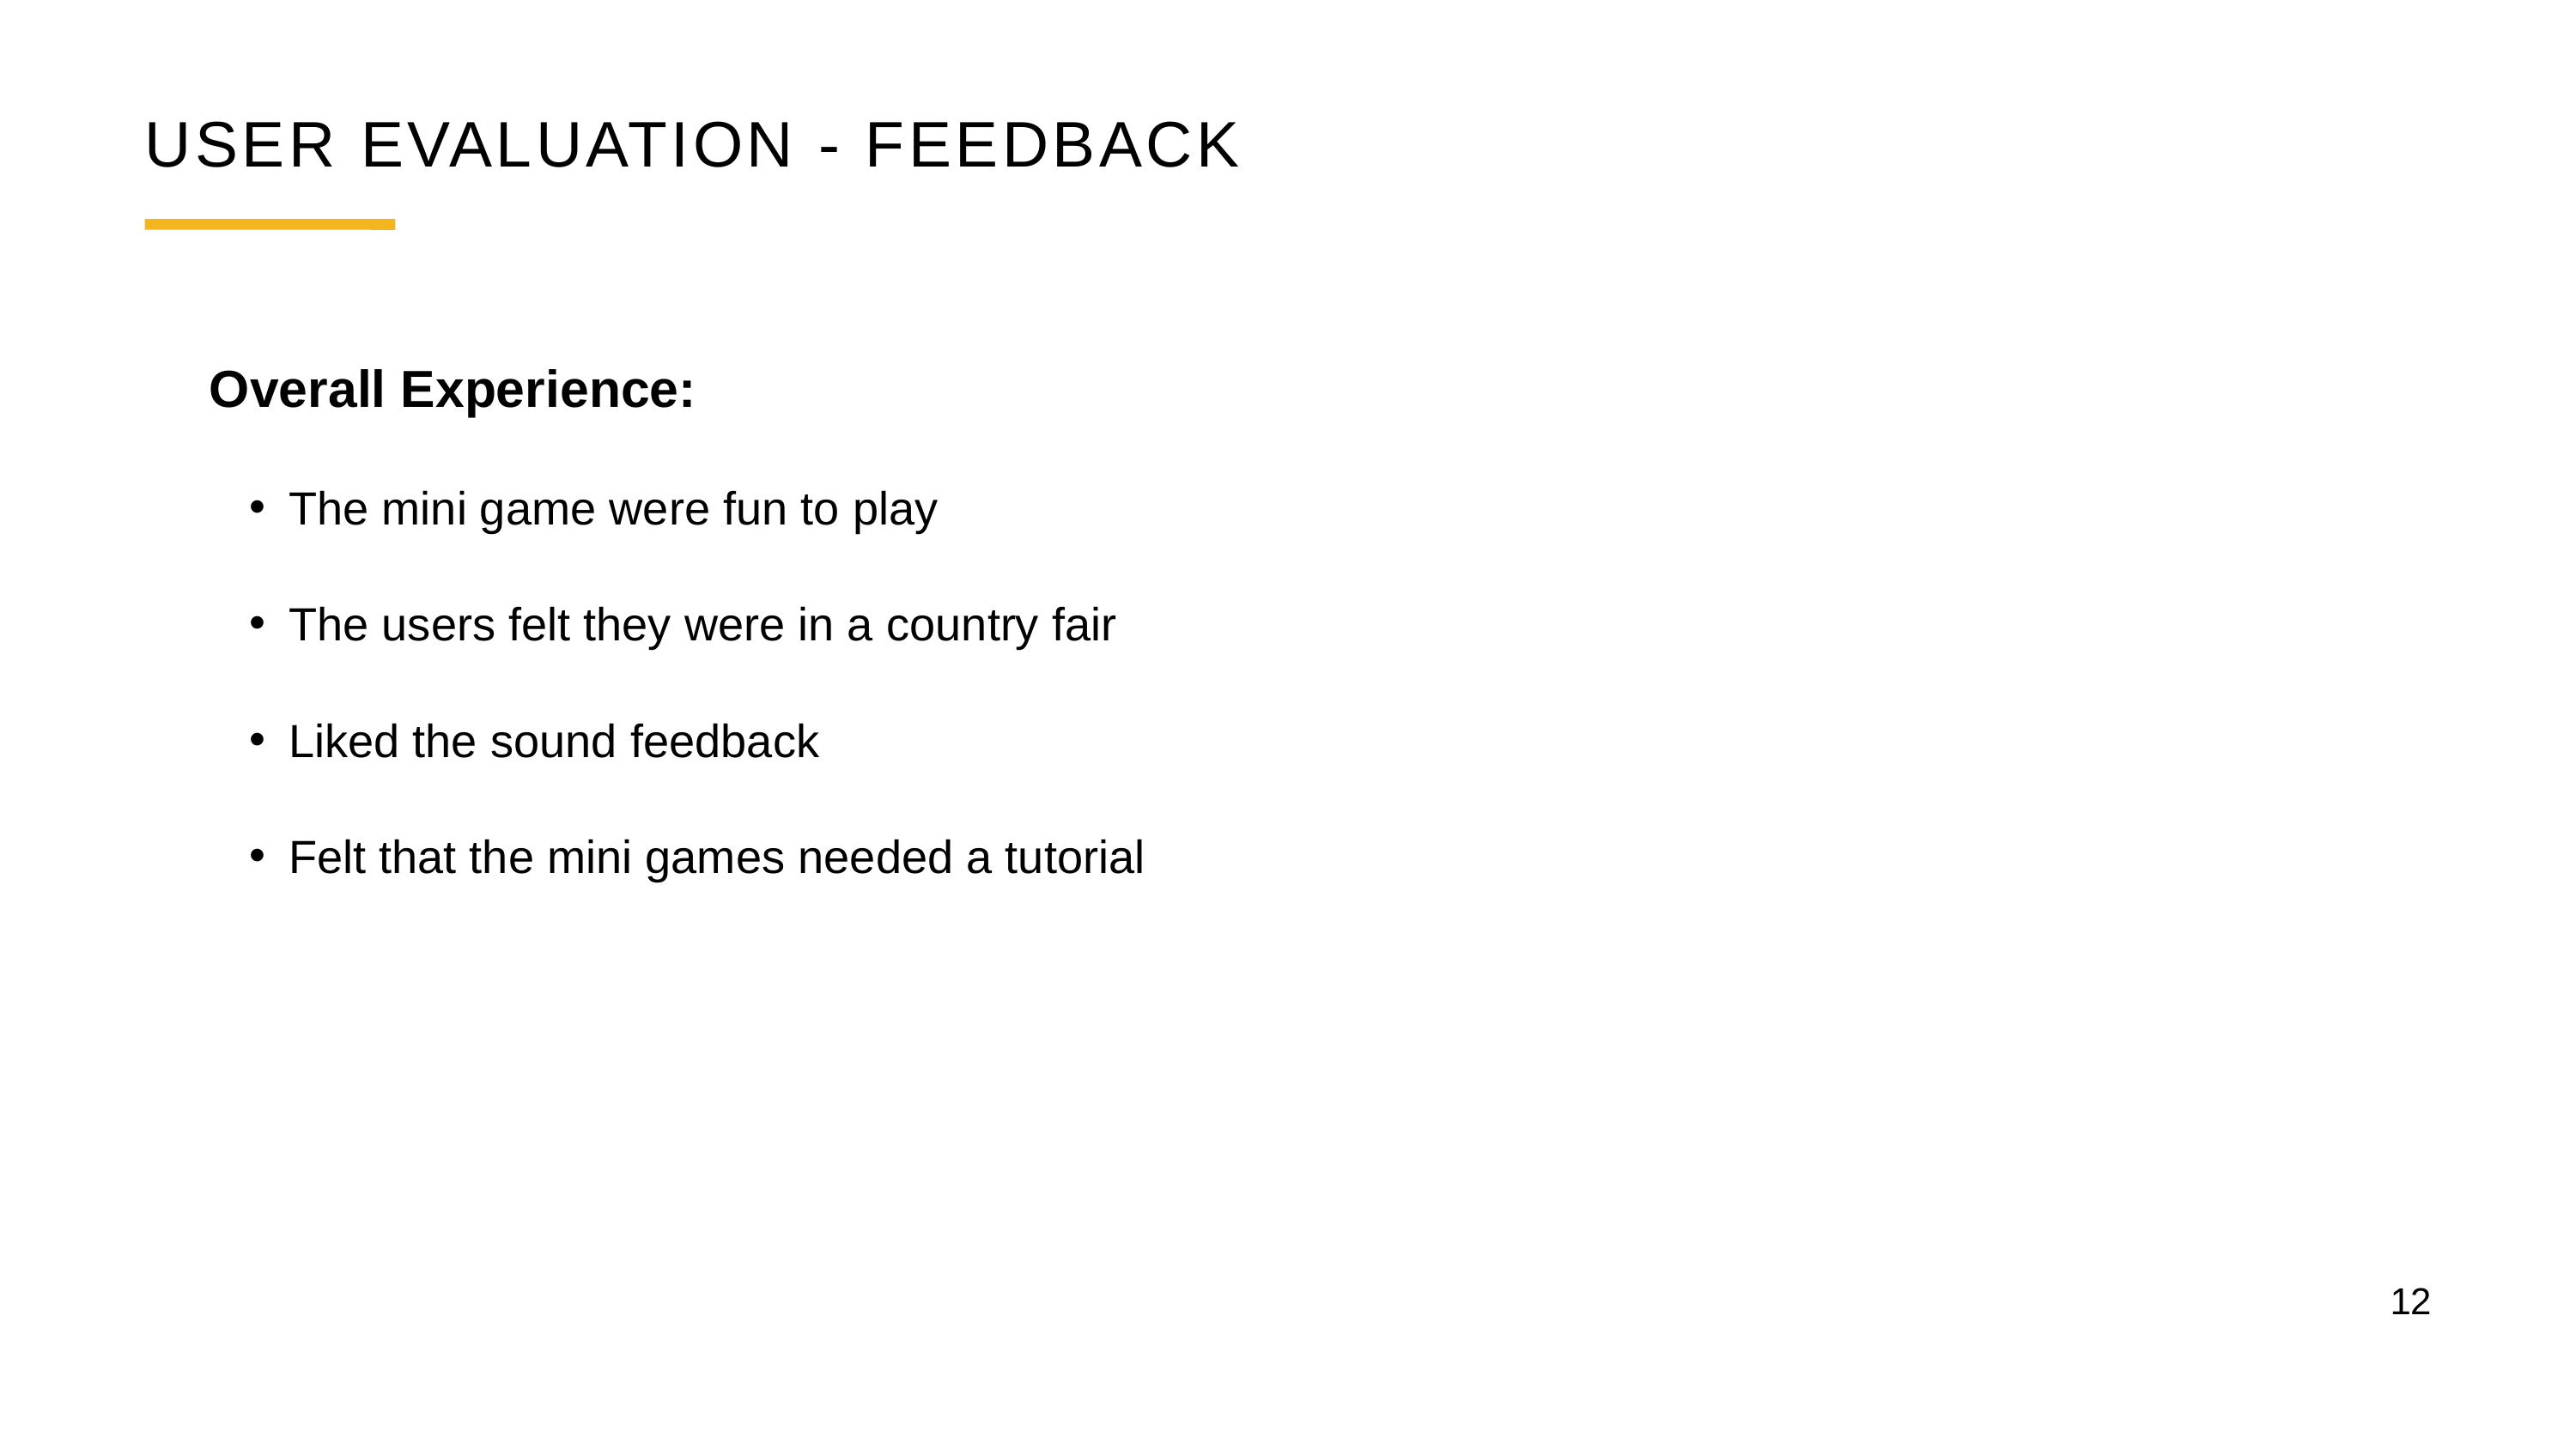

USER EVALUATION - FEEDBACK

Overall Experience:
The mini game were fun to play
The users felt they were in a country fair
Liked the sound feedback
Felt that the mini games needed a tutorial
12